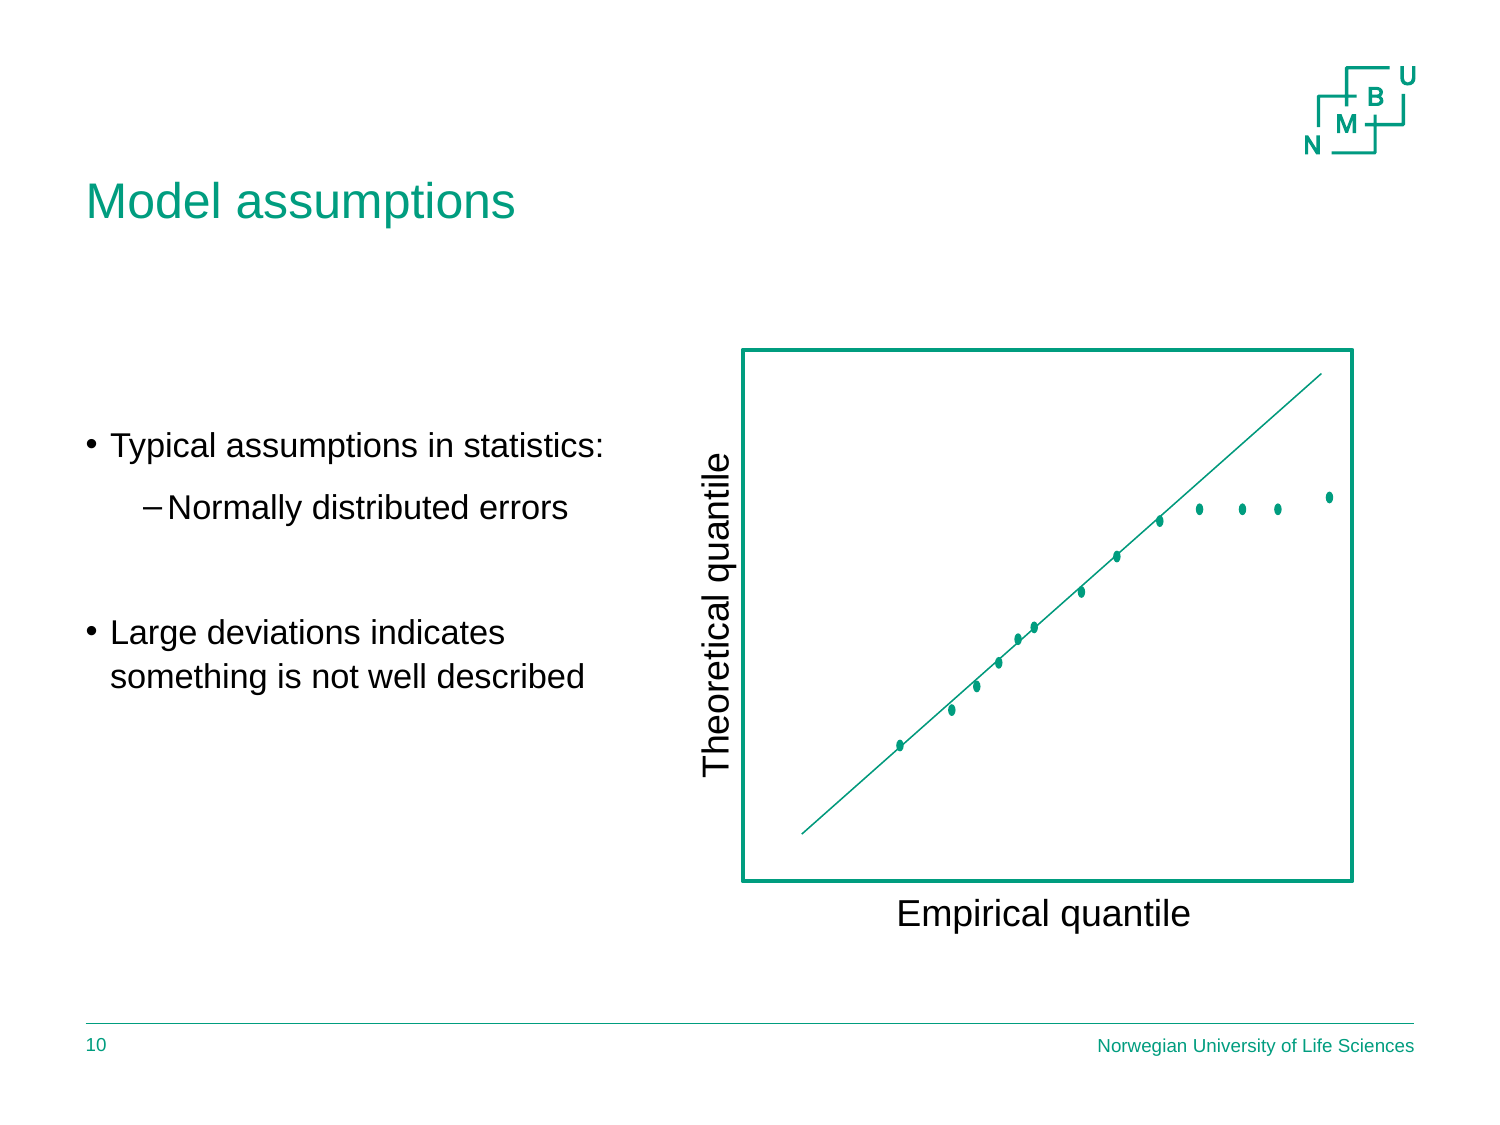

# Model assumptions

Typical assumptions in statistics:
Normally distributed errors

Large deviations indicates
something is not well described

Theoretical quantile

Empirical quantile
Norwegian University of Life Sciences
10